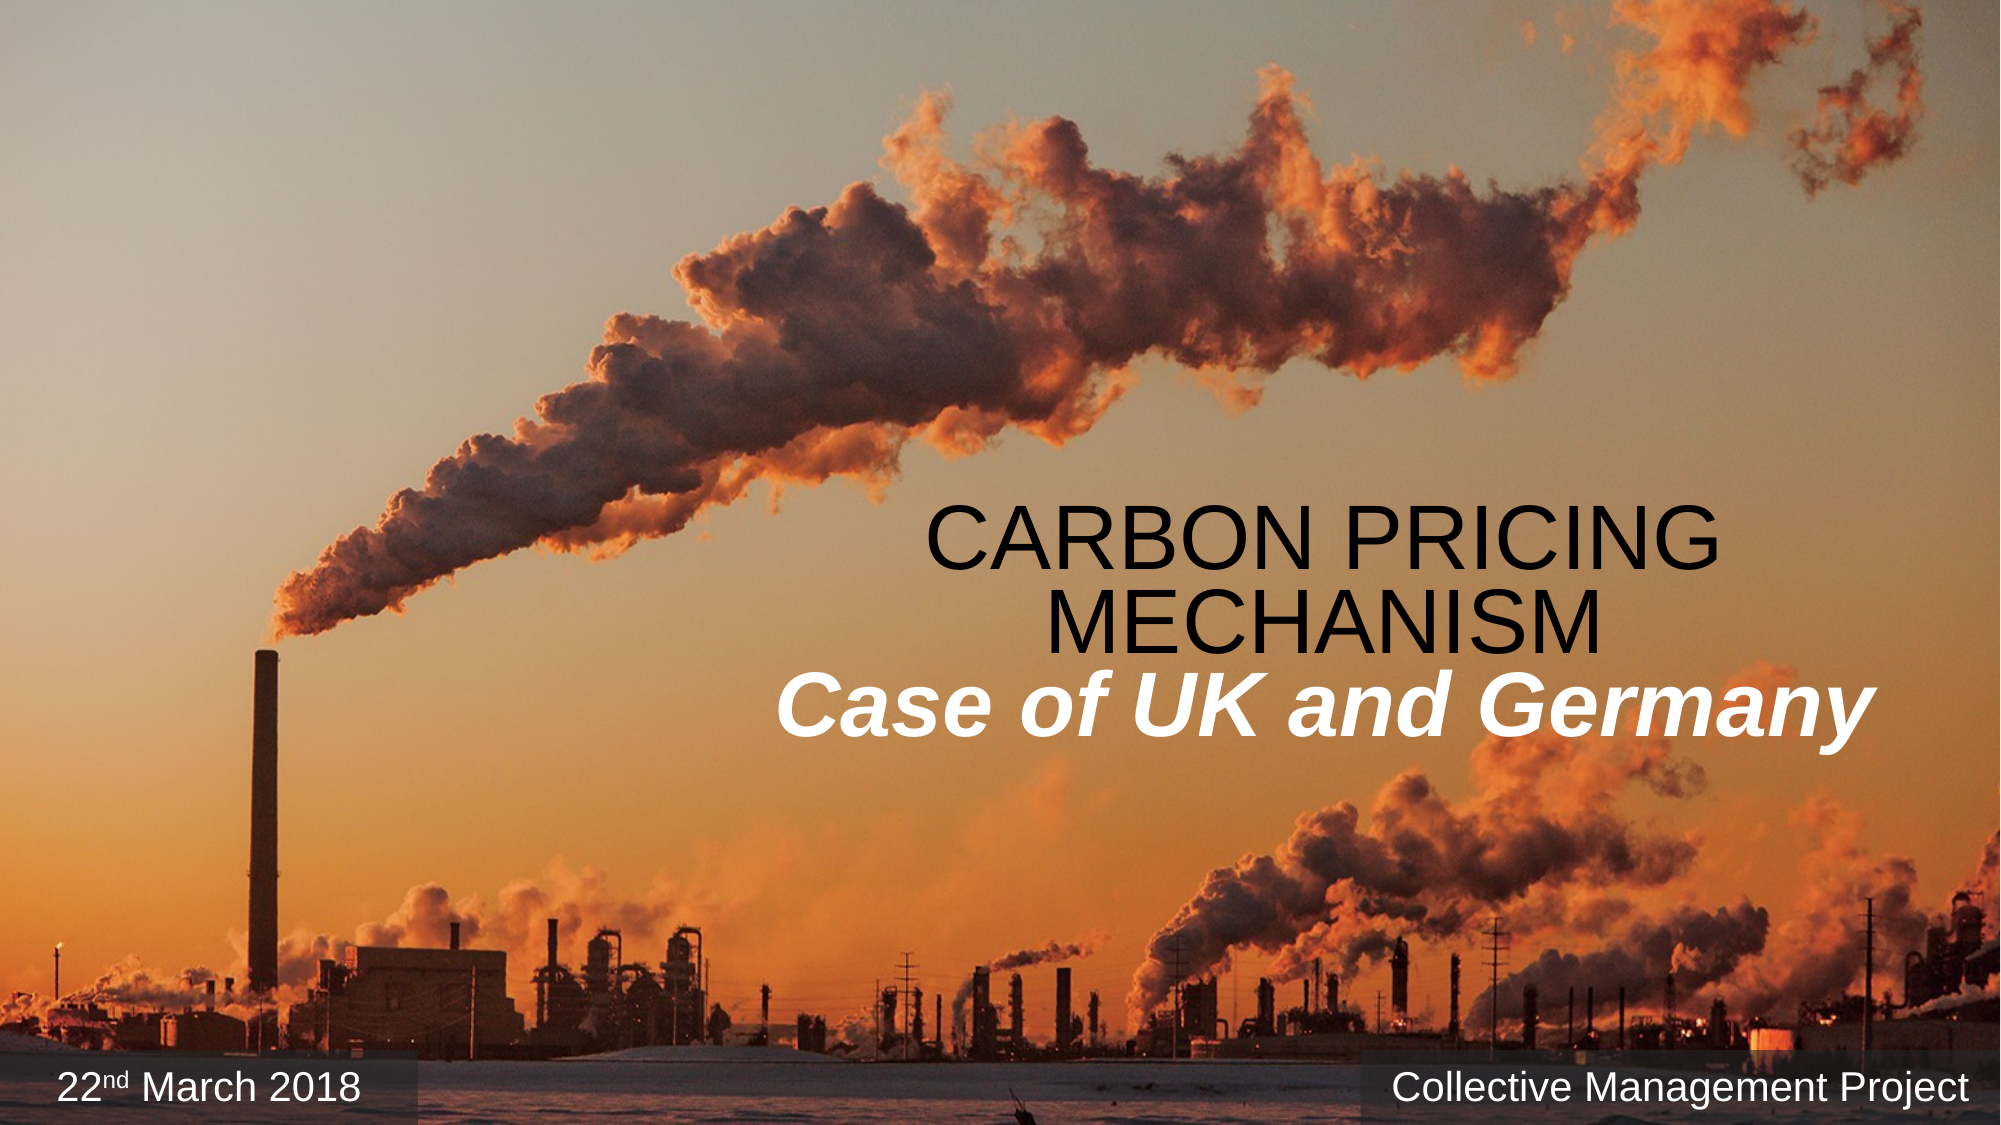

# CARBON PRICING MECHANISM Case of UK and Germany
22nd March 2018
Collective Management Project